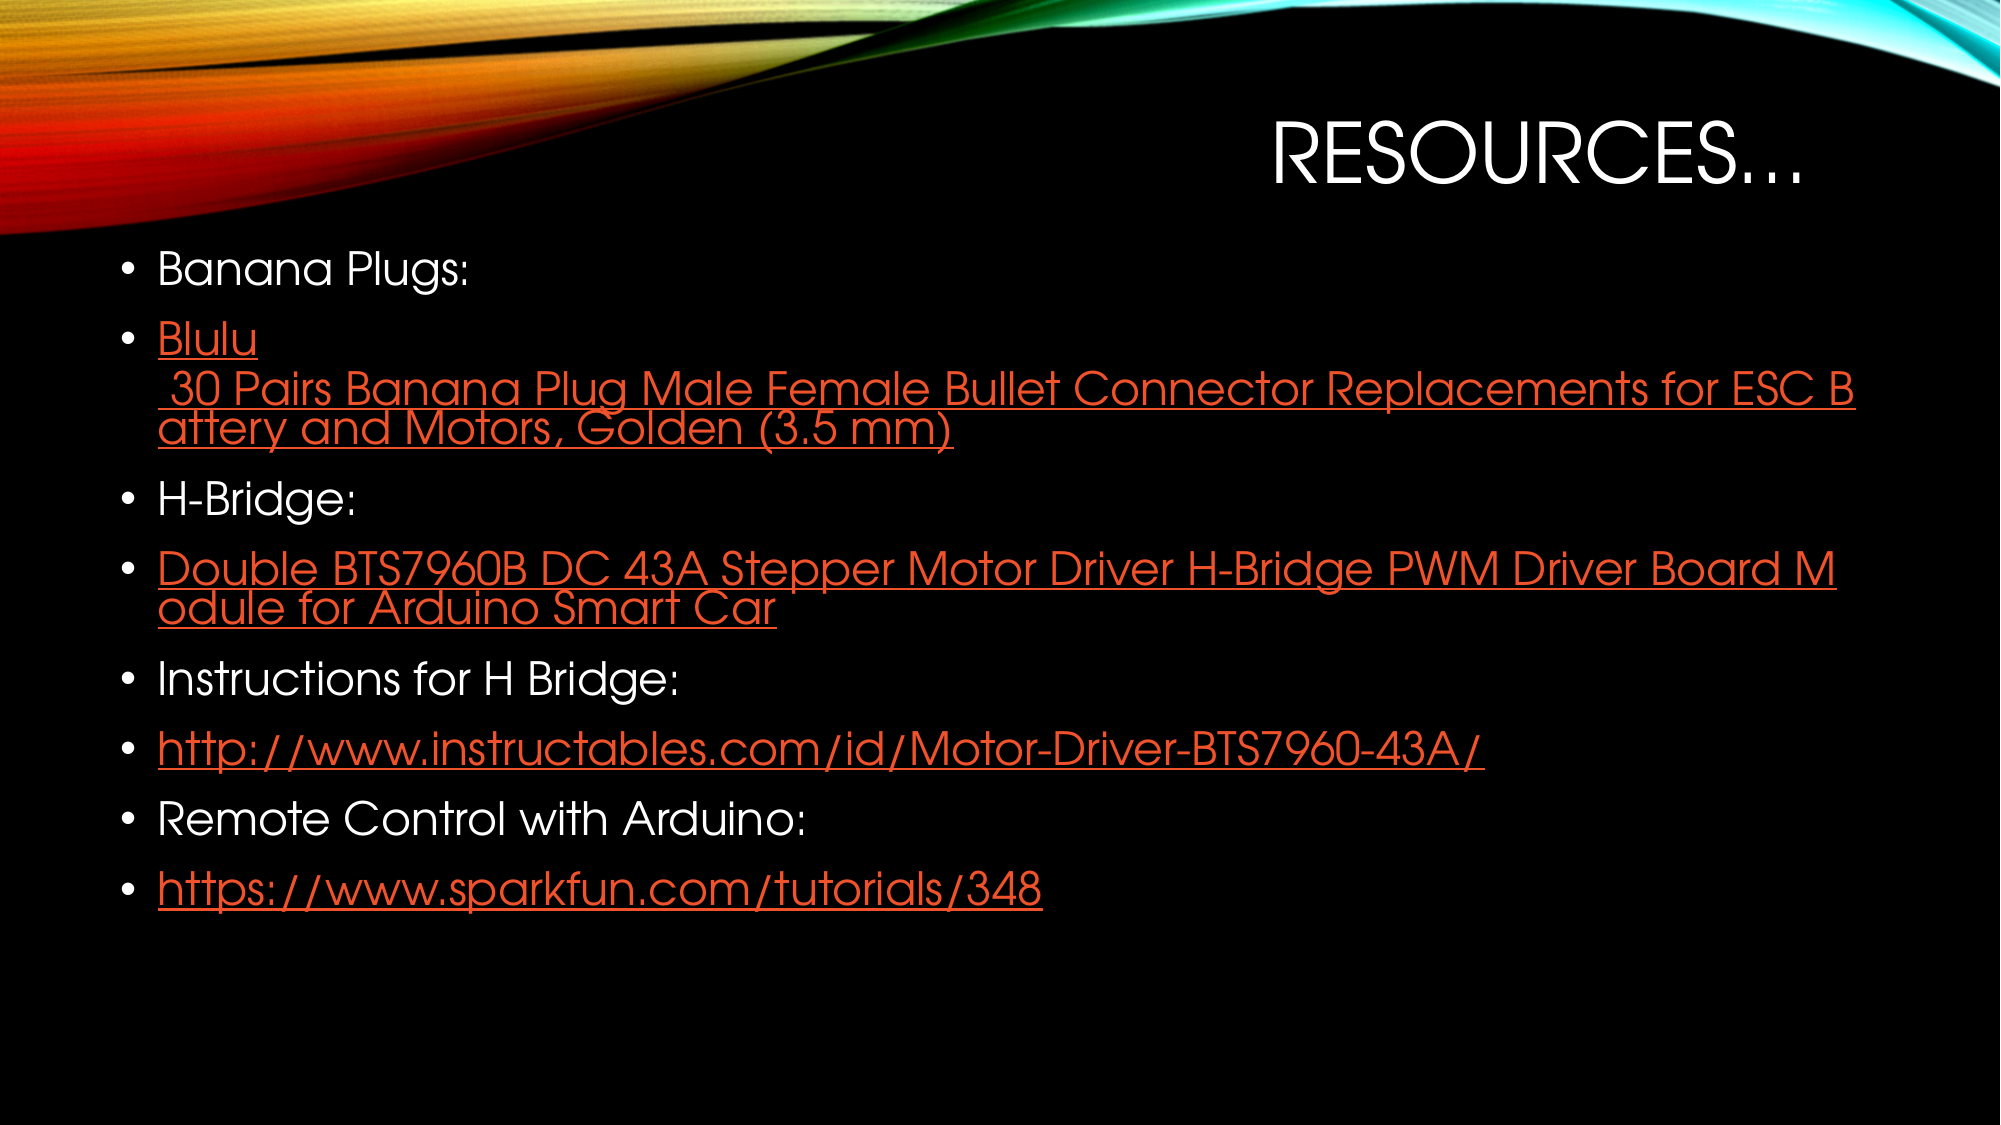

# Resources…
Banana Plugs:
Blulu 30 Pairs Banana Plug Male Female Bullet Connector Replacements for ESC Battery and Motors, Golden (3.5 mm)
H-Bridge:
Double BTS7960B DC 43A Stepper Motor Driver H-Bridge PWM Driver Board Module for Arduino Smart Car
Instructions for H Bridge:
http://www.instructables.com/id/Motor-Driver-BTS7960-43A/
Remote Control with Arduino:
https://www.sparkfun.com/tutorials/348